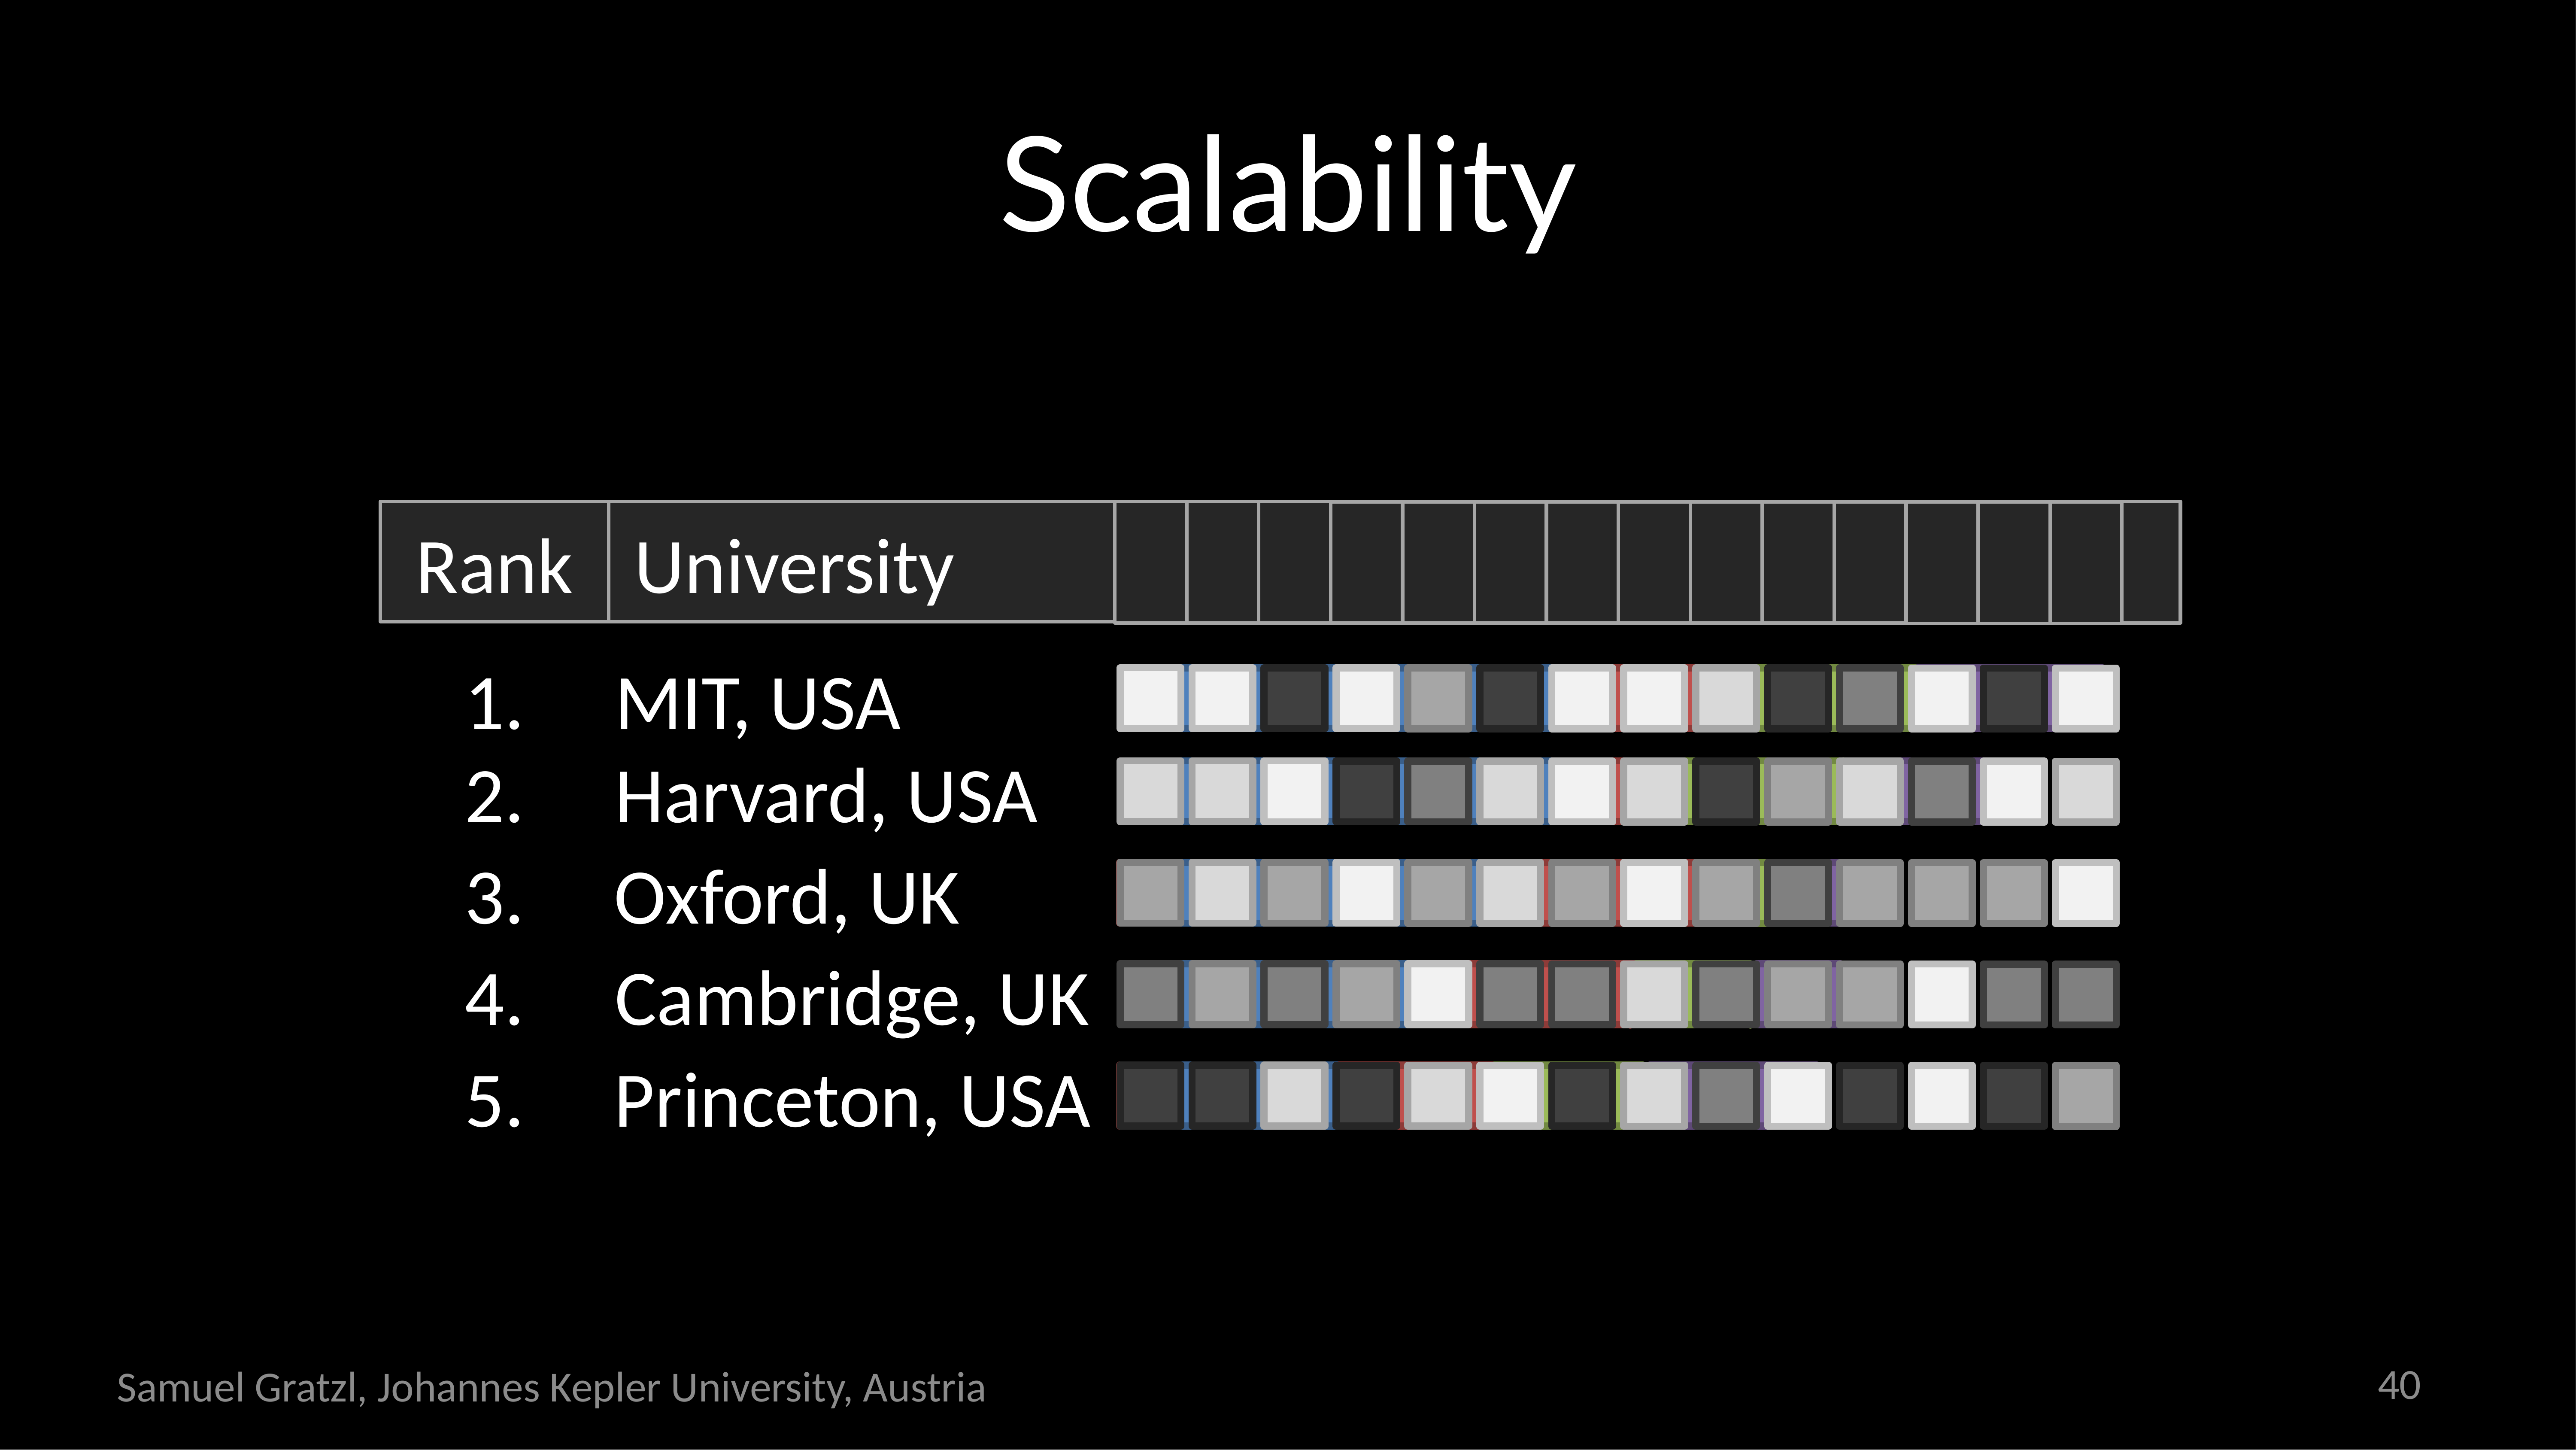

# Scalability

Rank
University
Score

A

B

C

1.
MIT, USA
2.
Harvard, USA
3.
Oxford, UK
4.
Cambridge, UK
Princeton, USA
5.
40
Samuel Gratzl, Johannes Kepler University, Austria